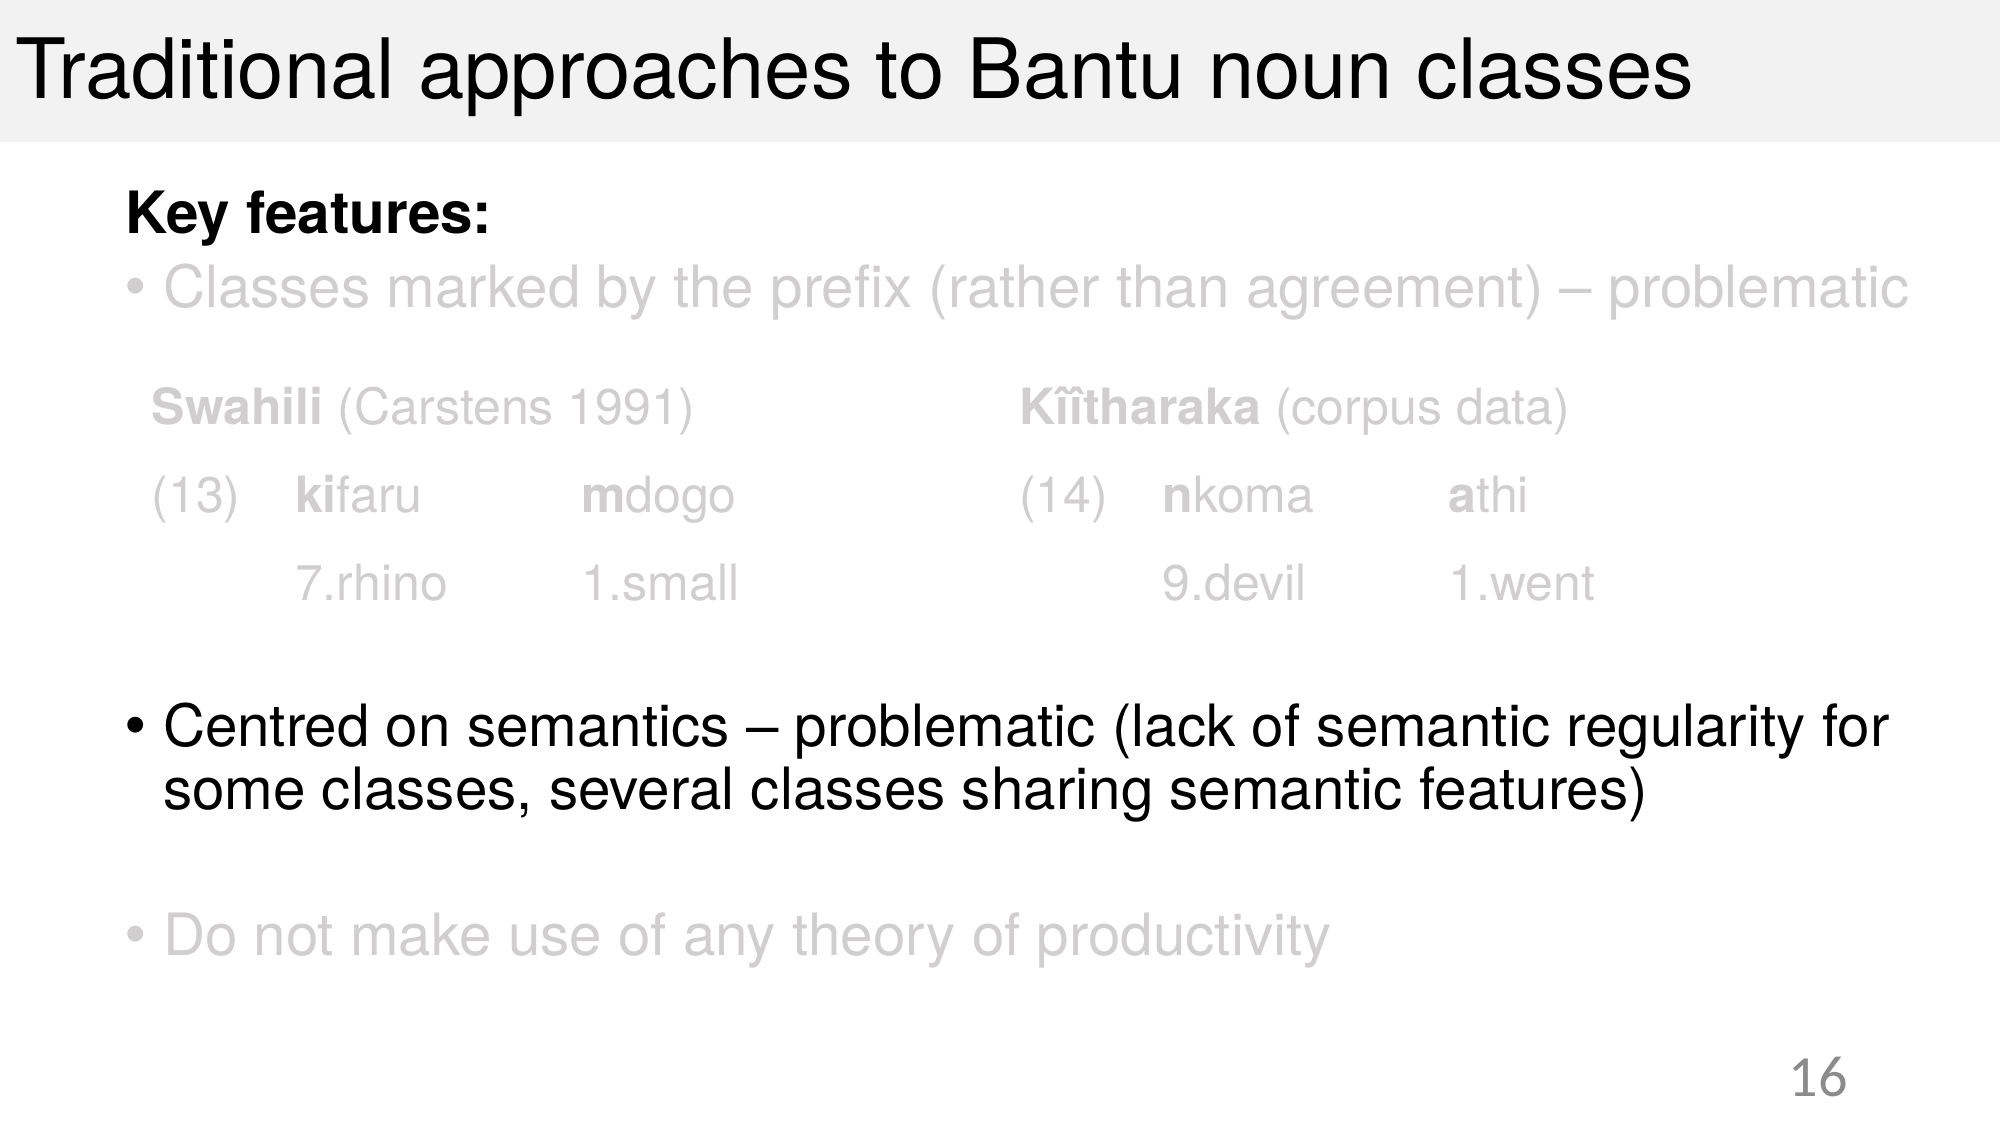

# Traditional approaches to Bantu noun classes
Key features:
Classes marked by the prefix (rather than agreement) – problematic

Centred on semantics – problematic (lack of semantic regularity for some classes, several classes sharing semantic features)

Do not make use of any theory of productivity

| Swahili (Carstens 1991) |  |  |
| --- | --- | --- |
| (13) | kifaru | mdogo |
|  | 7.rhino | 1.small |
| Kîîtharaka (corpus data) |  |  |
| --- | --- | --- |
| (14) | nkoma | athi |
|  | 9.devil | 1.went |
16